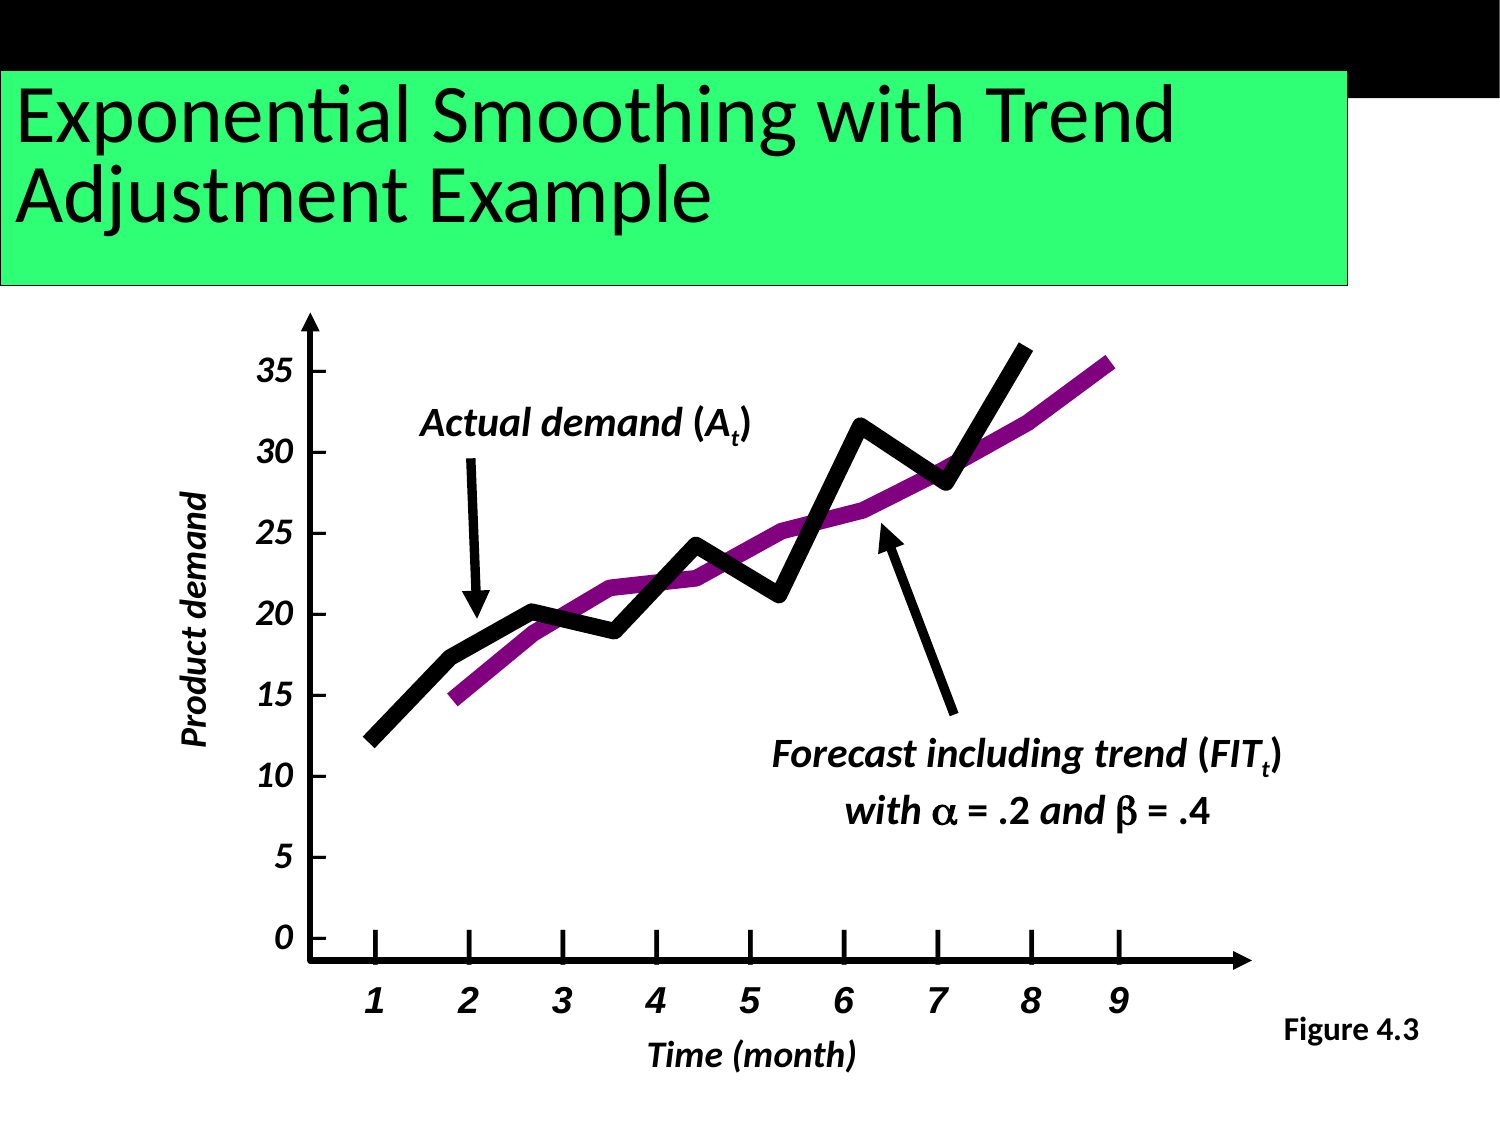

Exponential Smoothing with Trend Adjustment Example
35  –
30  –
25  –
20  –
15  –
10  –
5  –
0  –

Product demand
	|	|	|	|	|	|	|	|	|
	1	2	3	4	5	6	7	8	9
Time (month)

Actual demand (At)

Forecast including trend (FITt)
with α = .2 and β = .4
Figure 4.3